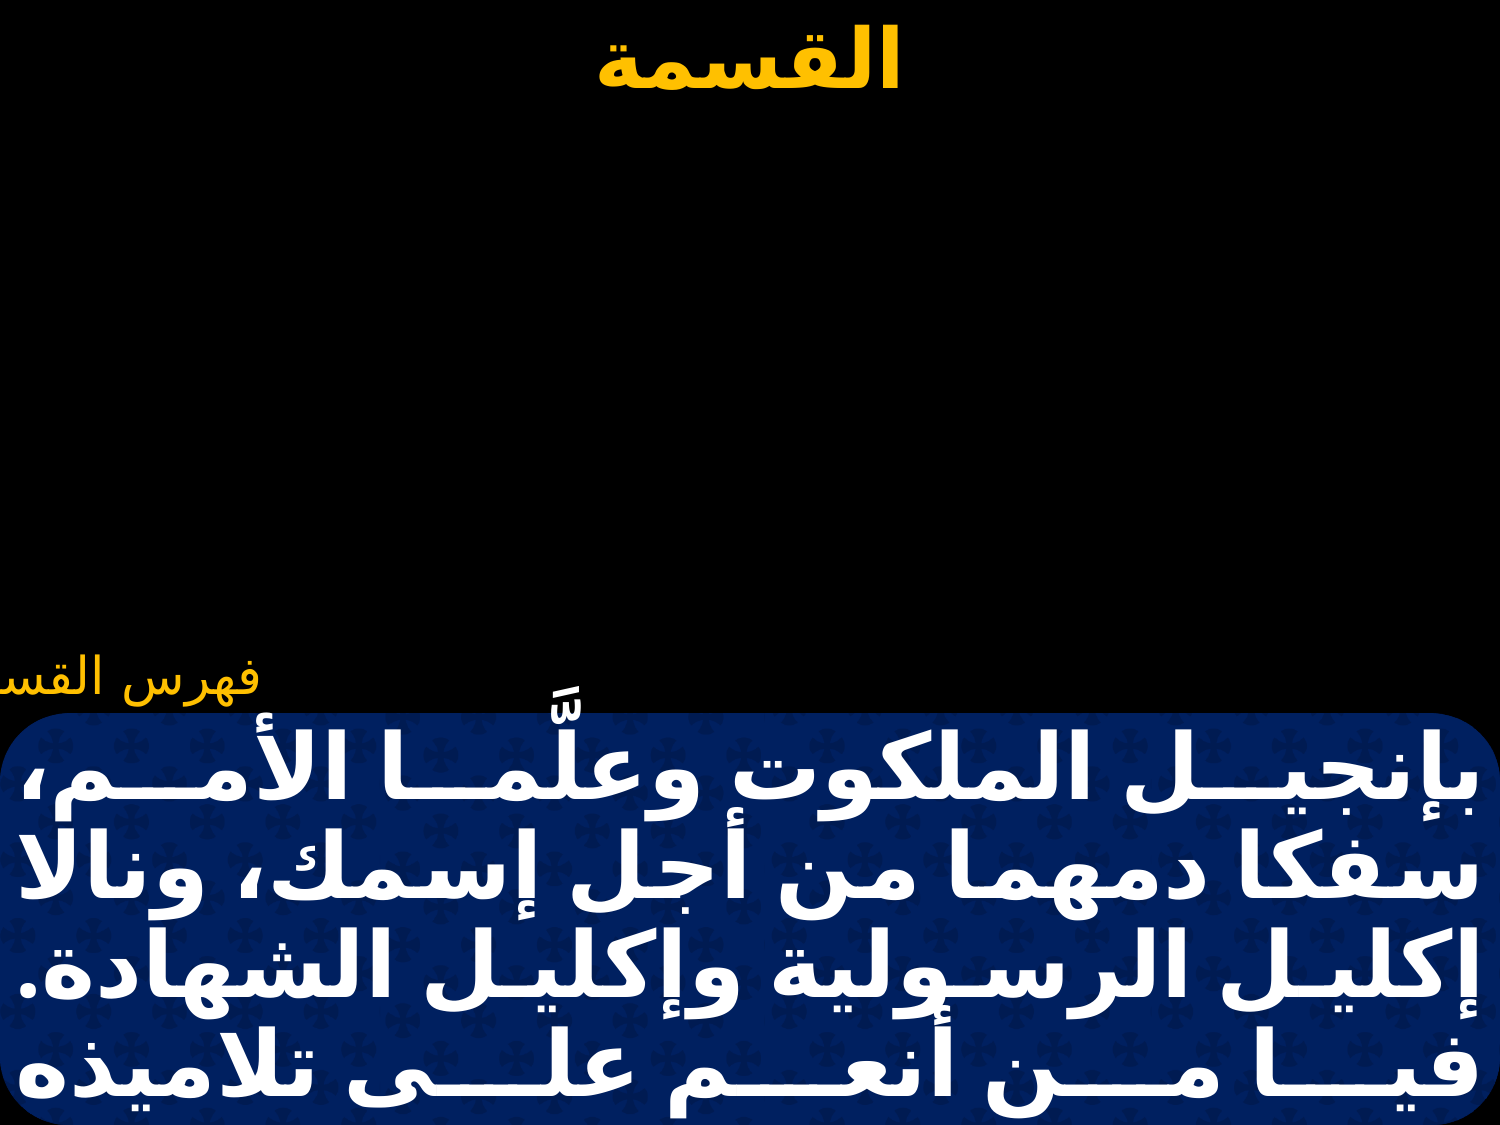

#
بإنجيل الملكوت وعلَّما الأمم، سفكا دمهما من أجل إسمك، ونالا إكليل الرسولية وإكليل الشهادة. فيا من أنعم على تلاميذه القديسين ورسله المكرمين بحلول الروح القدس عليهم، وأعطاهم السلطان أن